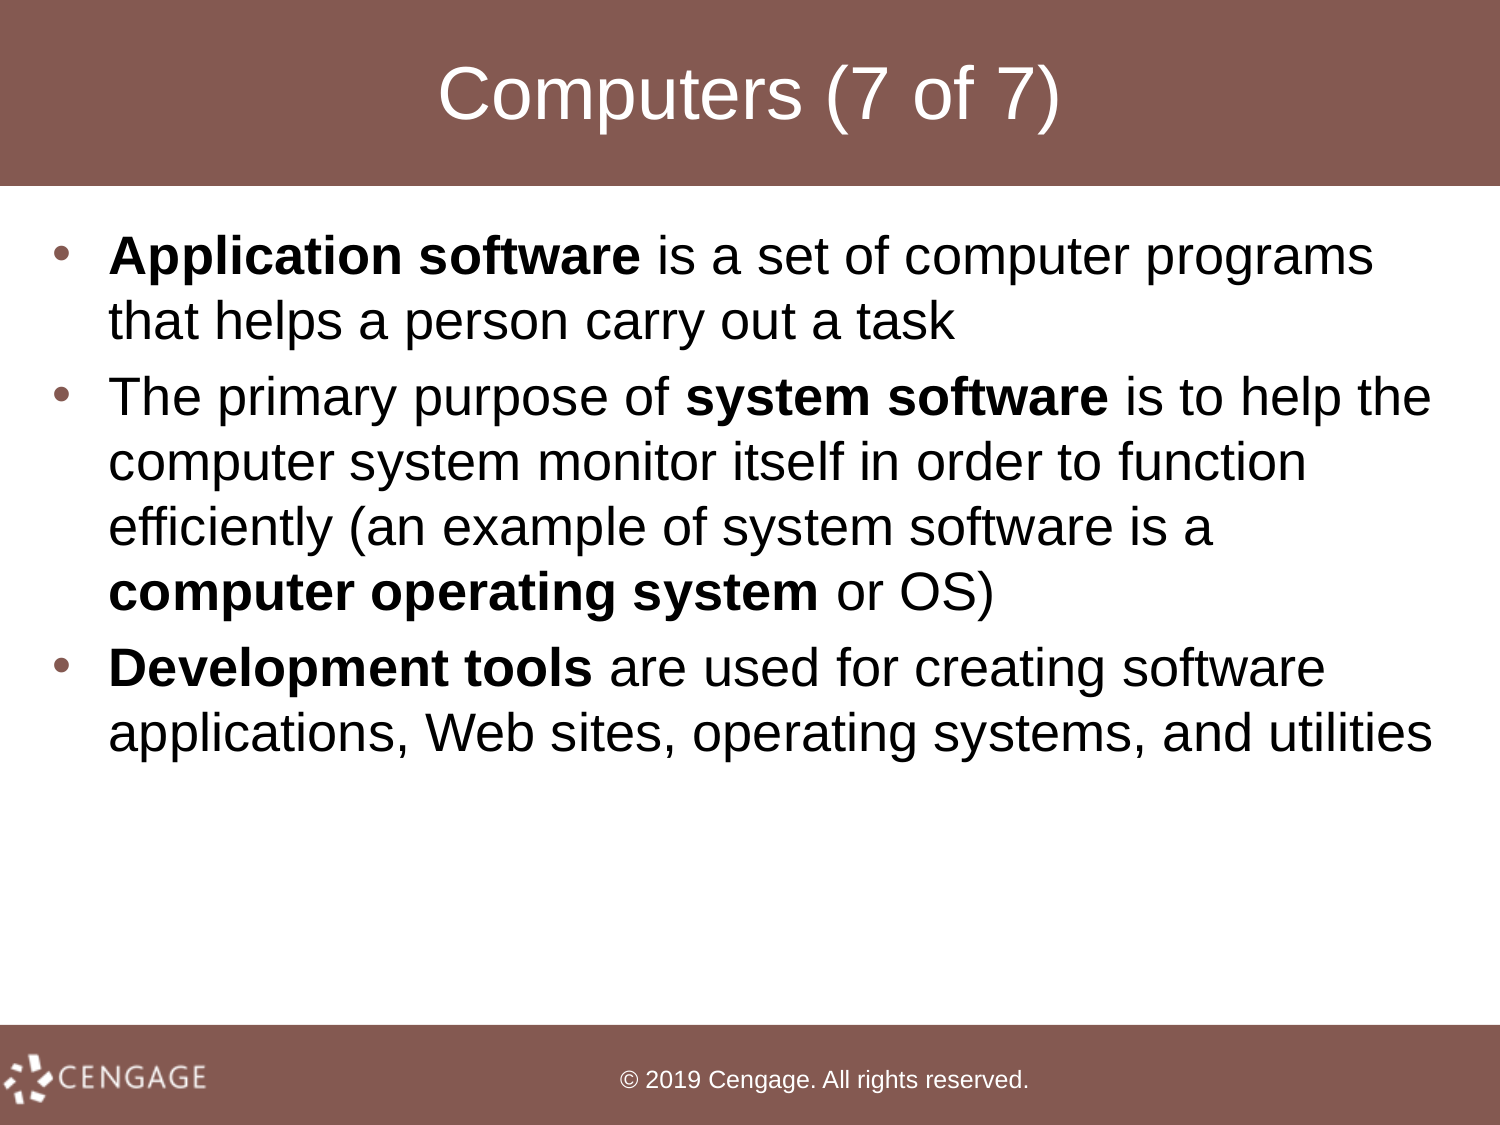

# Computers (7 of 7)
Application software is a set of computer programs that helps a person carry out a task
The primary purpose of system software is to help the computer system monitor itself in order to function efficiently (an example of system software is a computer operating system or OS)
Development tools are used for creating software applications, Web sites, operating systems, and utilities